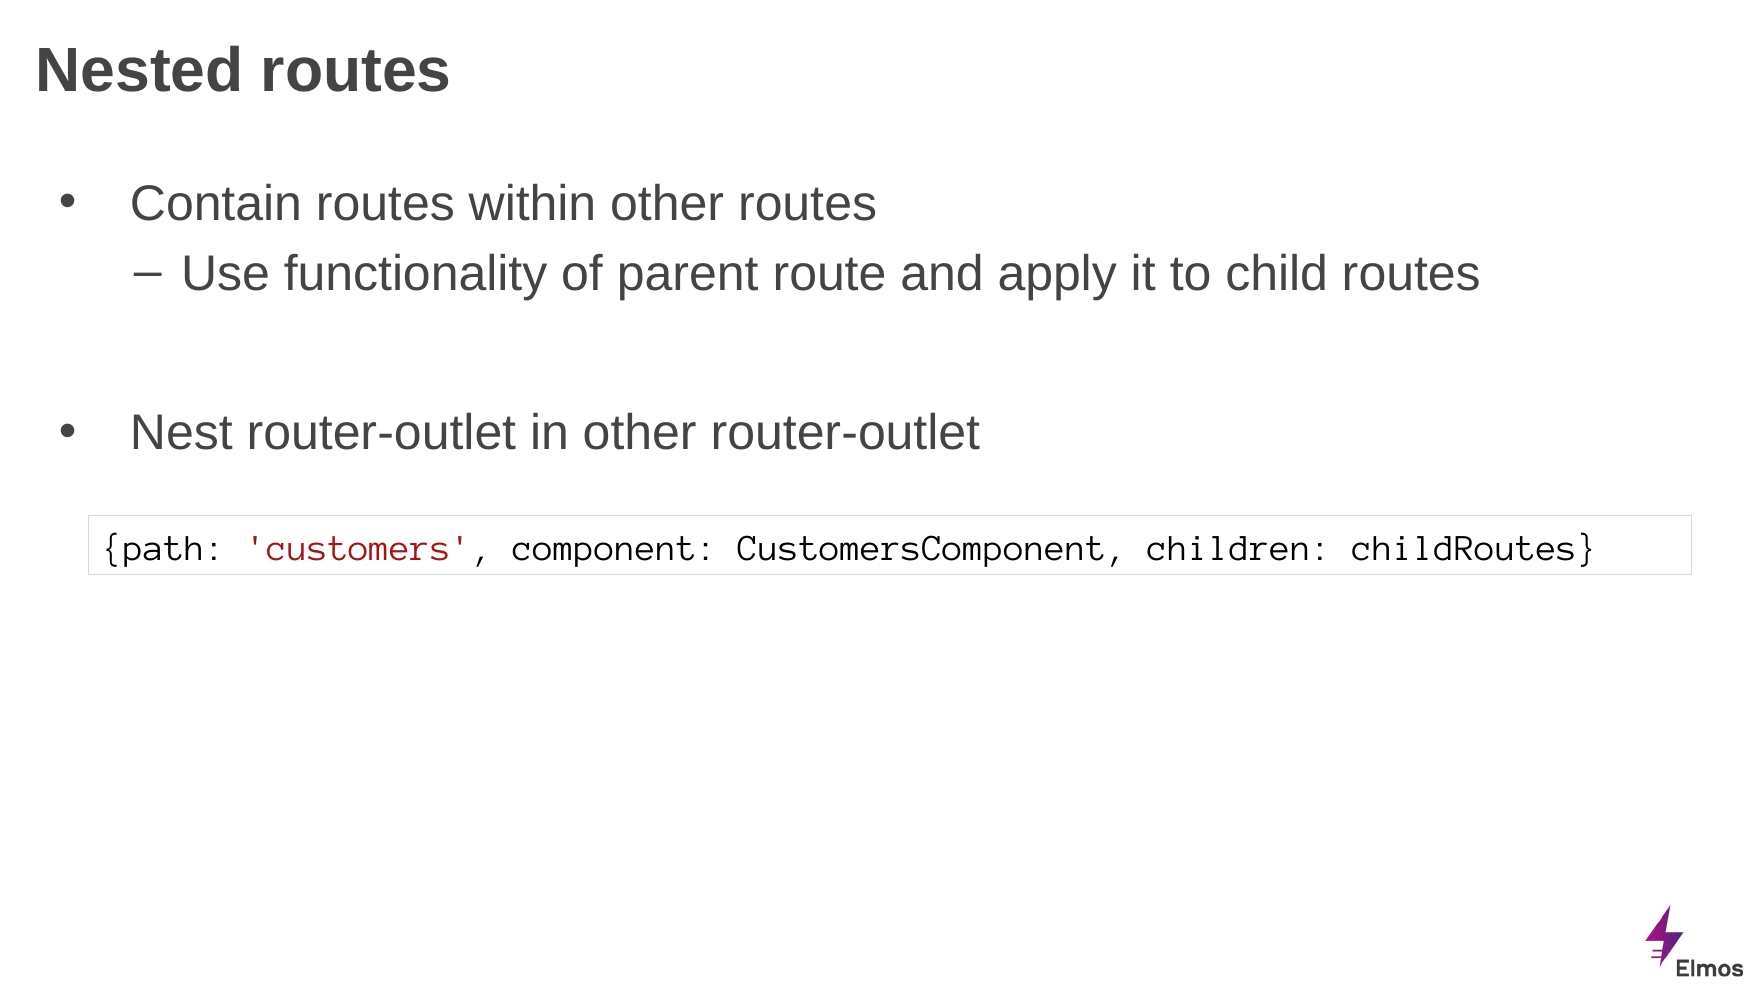

# Nested routes
Contain routes within other routes
Use functionality of parent route and apply it to child routes

Nest router-outlet in other router-outlet
{path: 'customers', component: CustomersComponent, children: childRoutes}